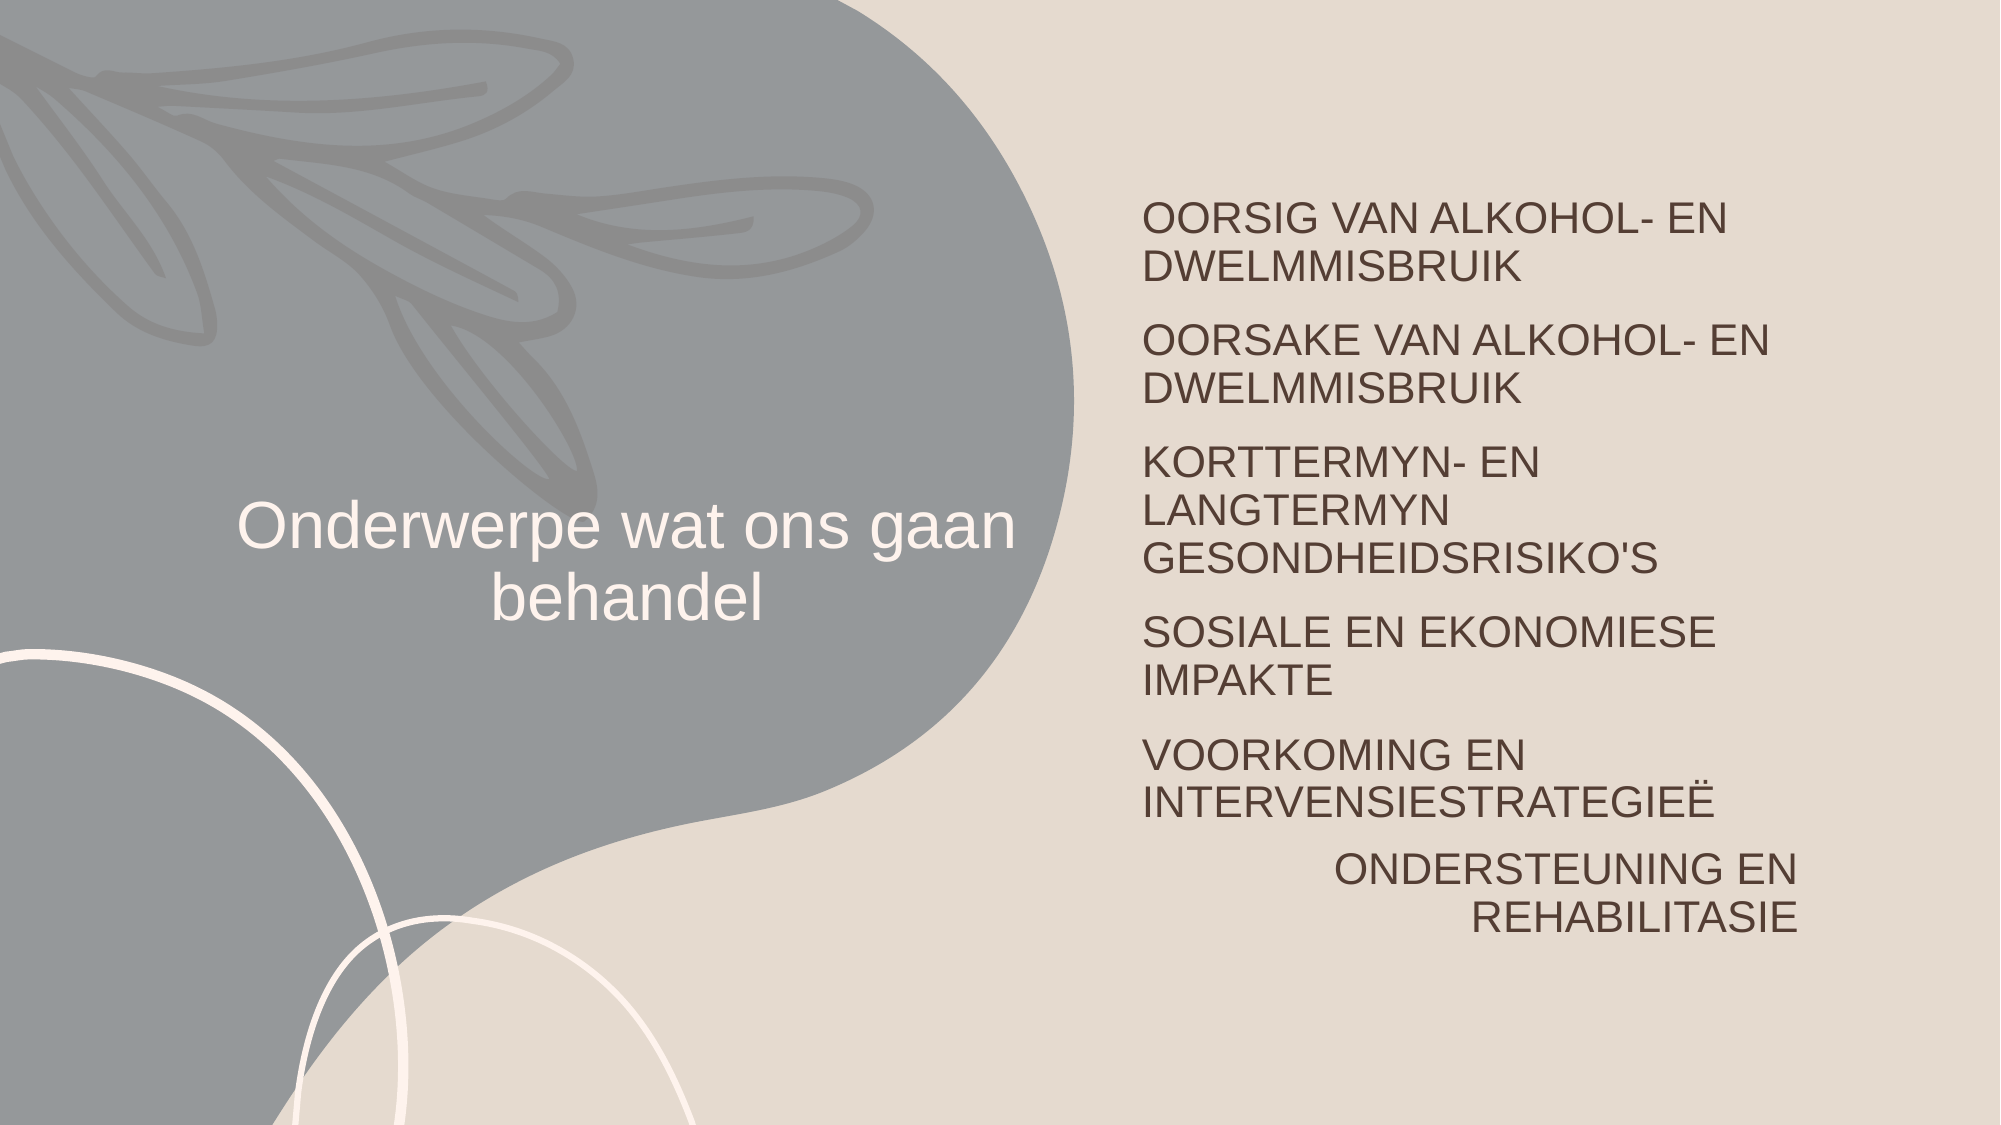

# Onderwerpe wat ons gaan behandel
Oorsig van alkohol- en dwelmmisbruik
Oorsake van alkohol- en dwelmmisbruik
Korttermyn- en langtermyn gesondheidsrisiko's
Sosiale en ekonomiese impakte
Voorkoming en intervensiestrategieë
Ondersteuning en rehabilitasie